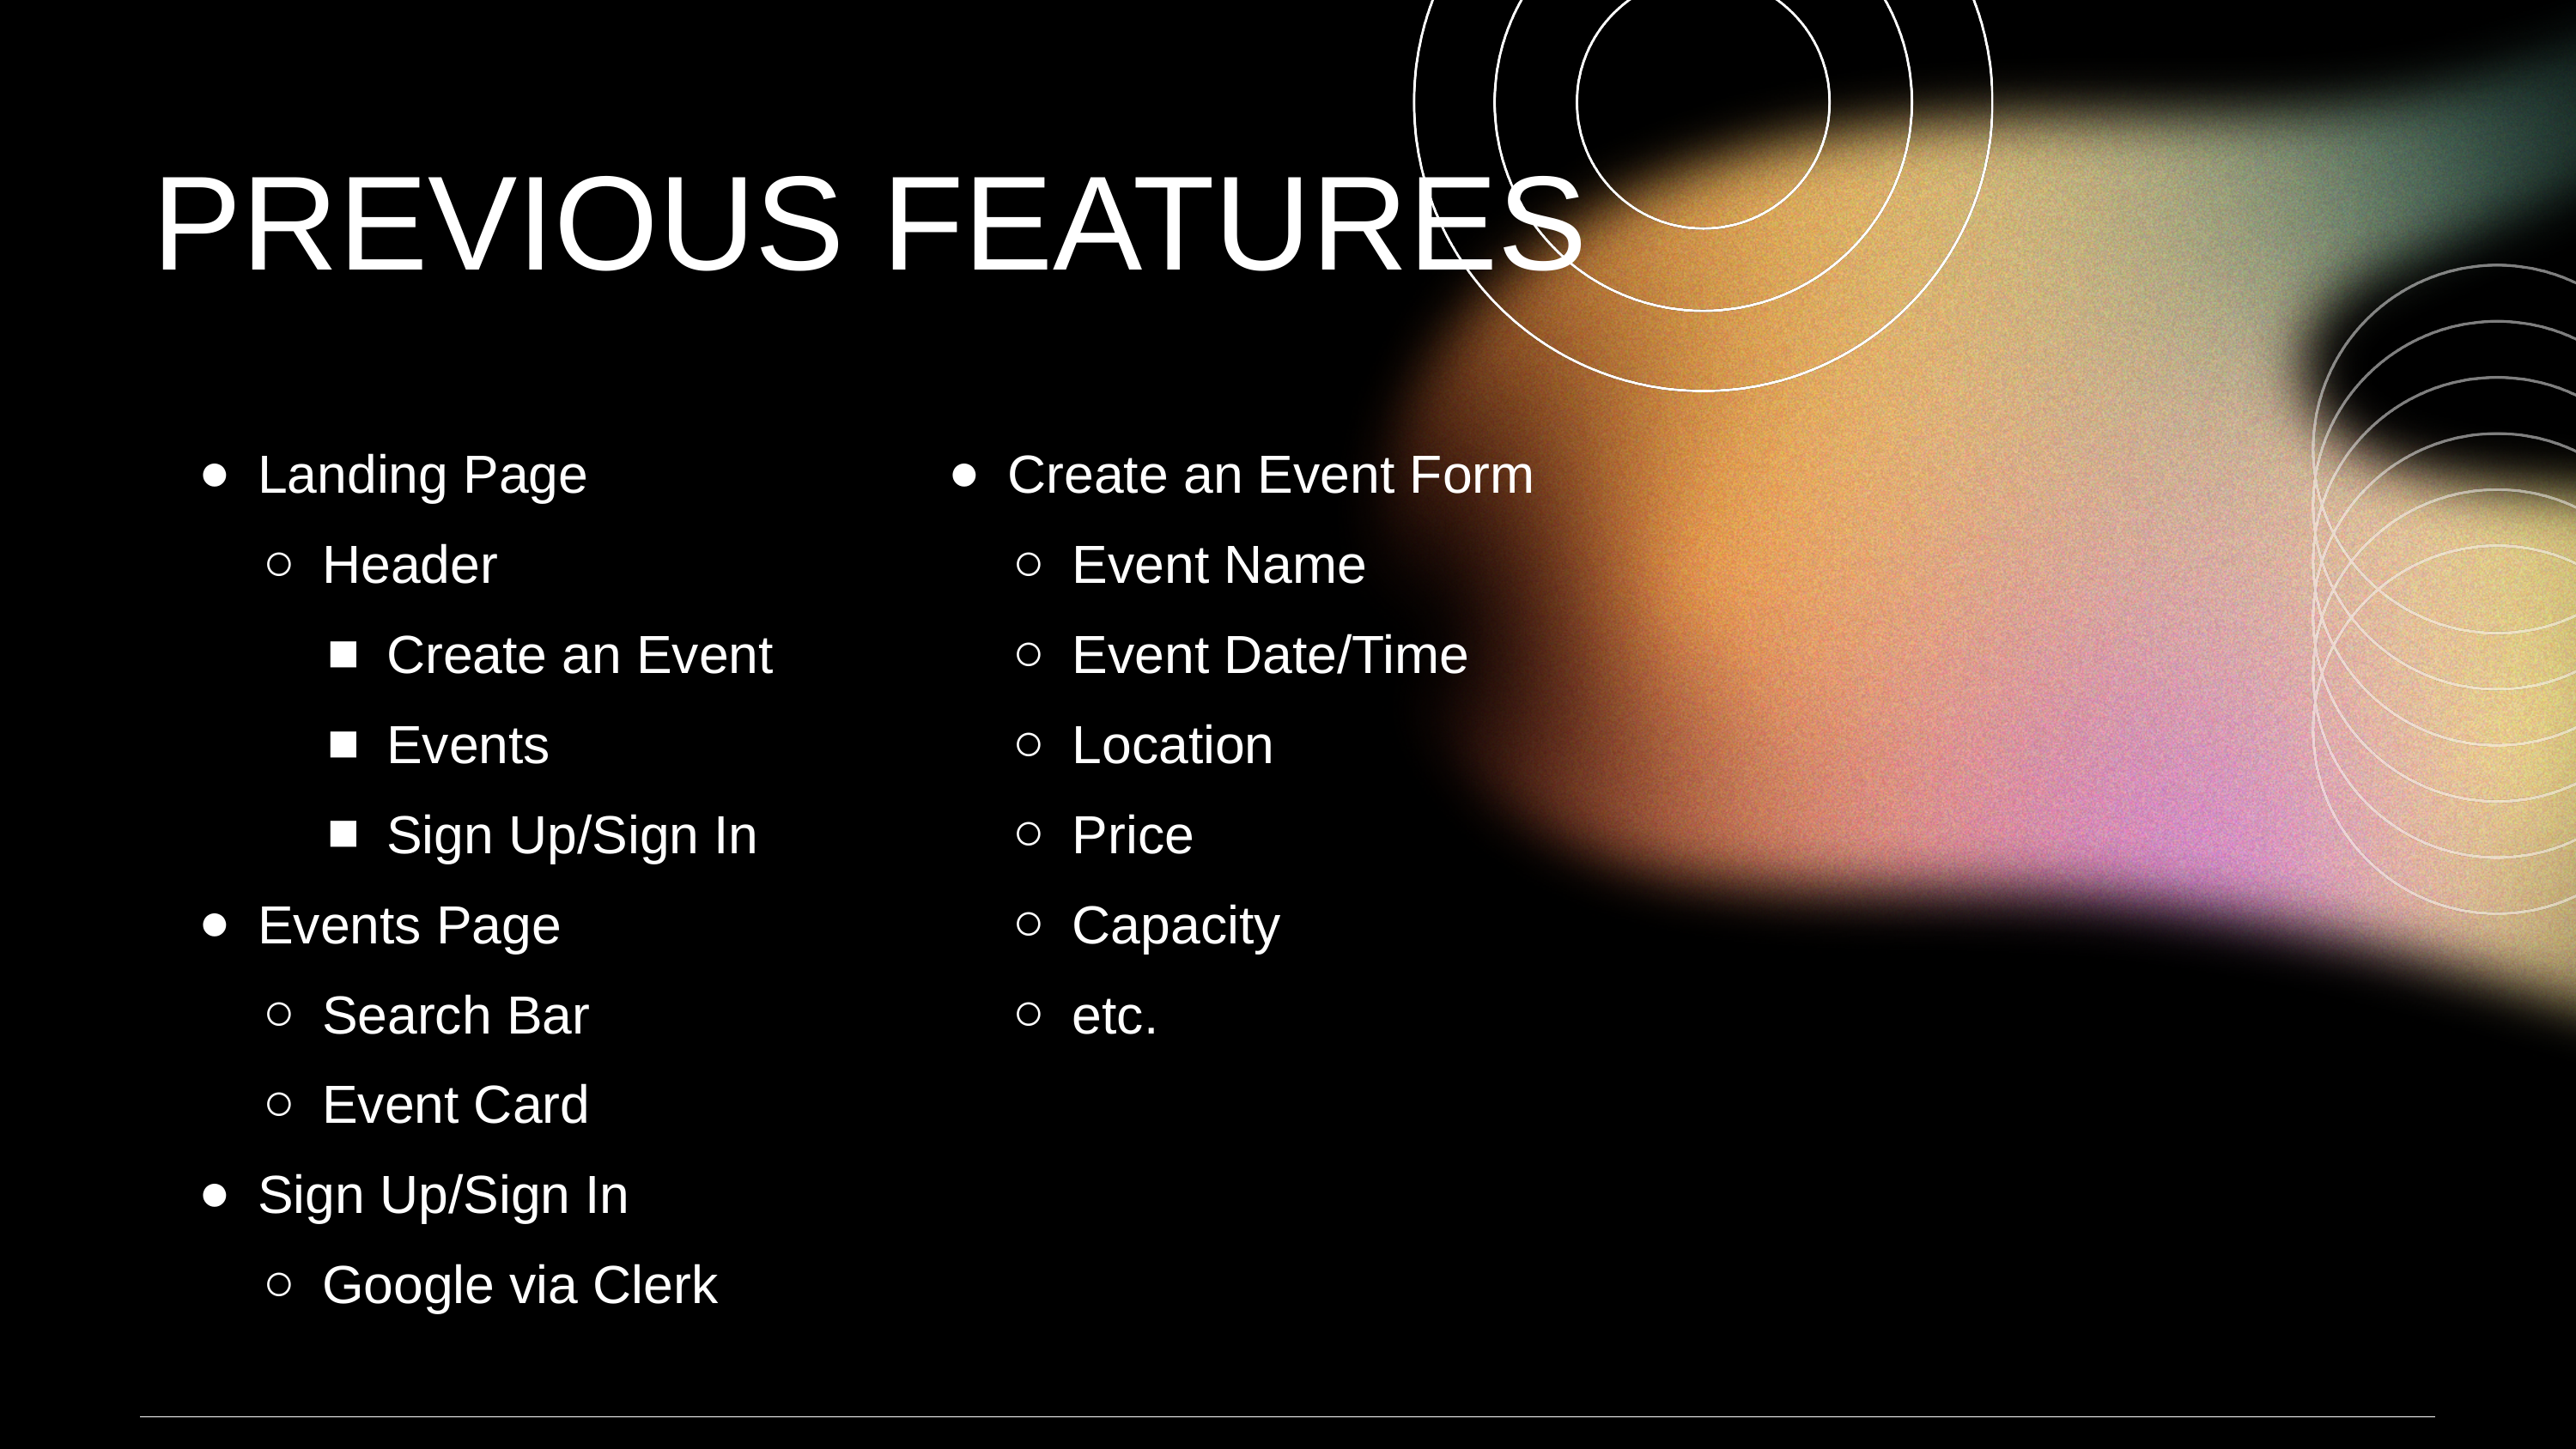

PREVIOUS FEATURES

Landing Page
Header
Create an Event
Events
Sign Up/Sign In
Events Page
Search Bar
Event Card
Sign Up/Sign In
Google via Clerk
Create an Event Form
Event Name
Event Date/Time
Location
Price
Capacity
etc.